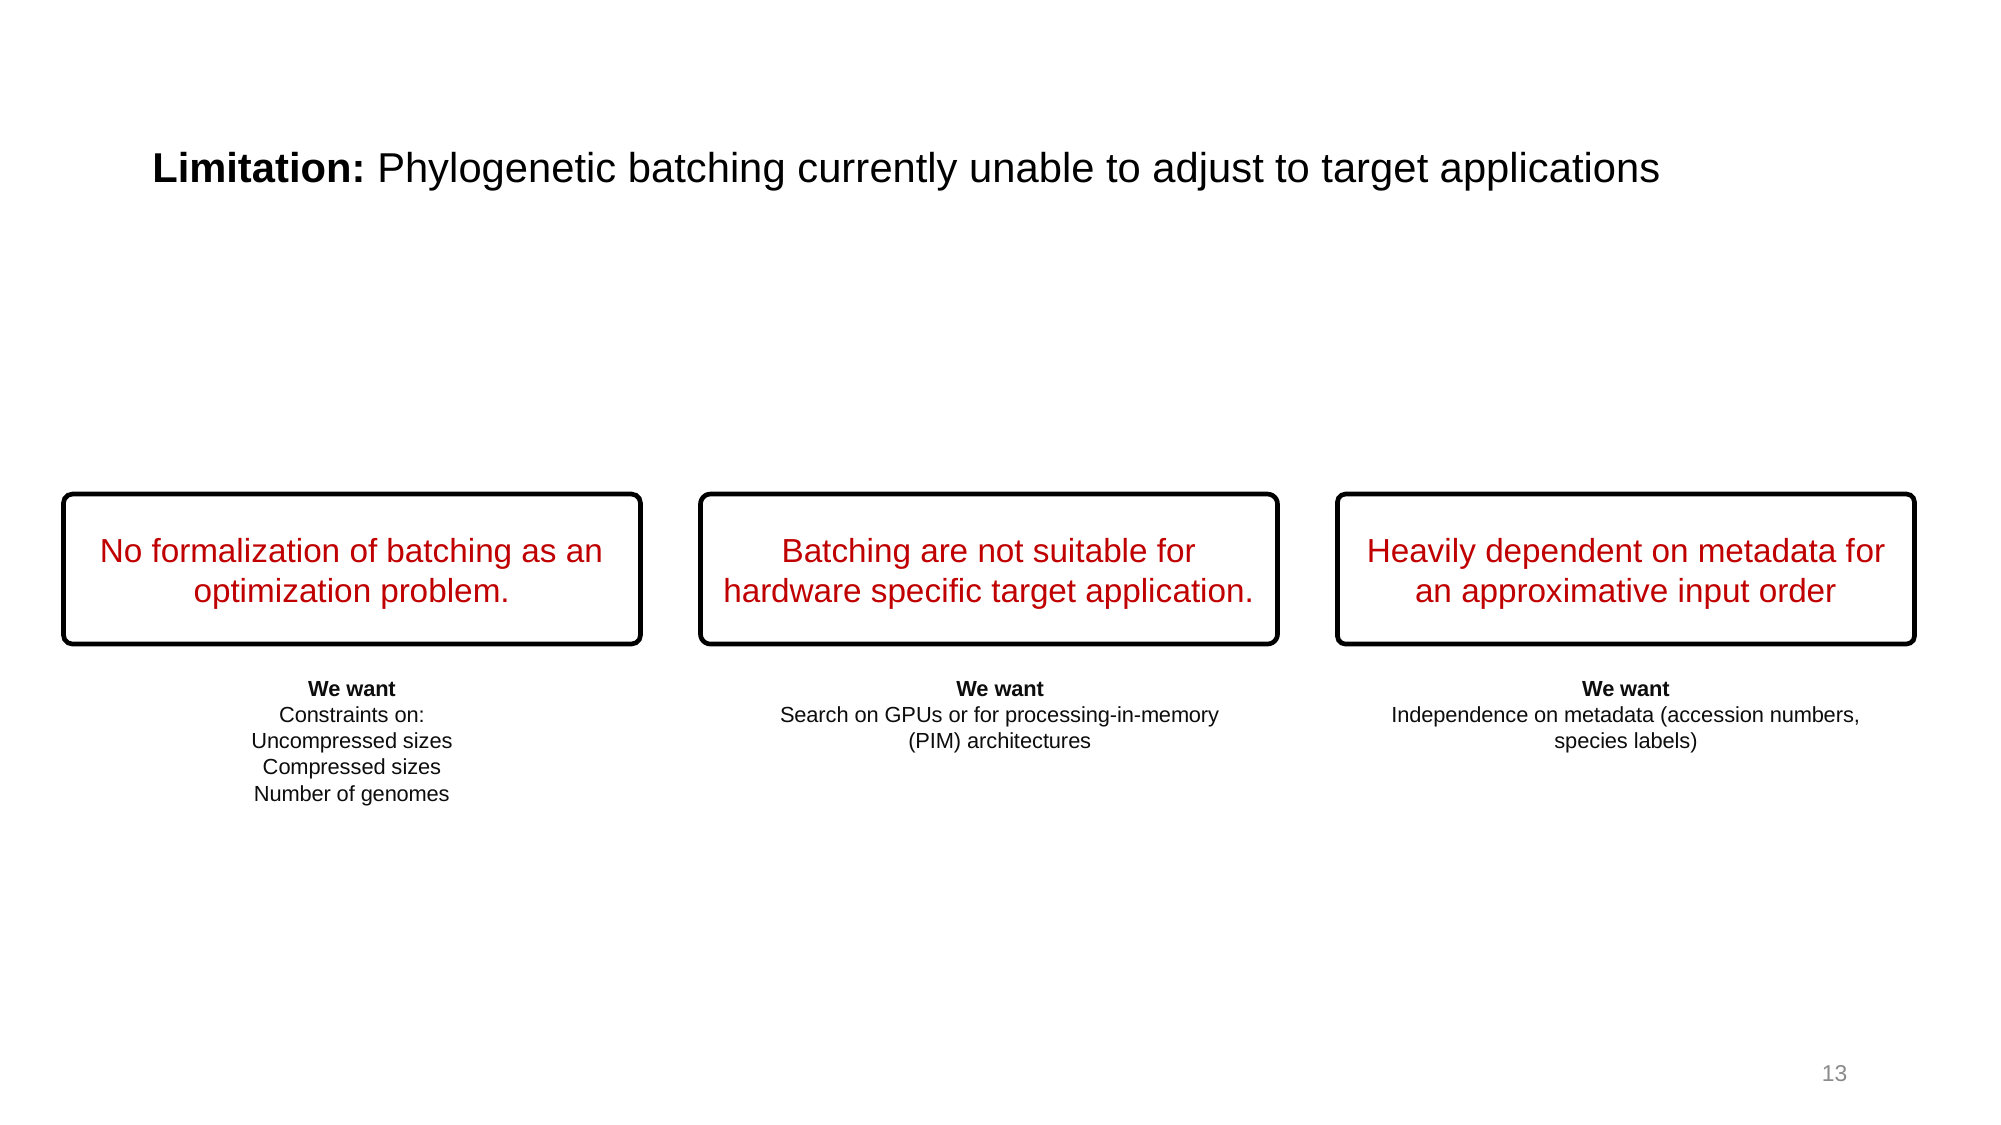

# Limitation: Phylogenetic batching currently unable to adjust to target applications
No formalization of batching as an optimization problem.
Batching are not suitable for hardware specific target application.
Heavily dependent on metadata for an approximative input order
We want
Constraints on:
Uncompressed sizes
Compressed sizes
Number of genomes
We want
Independence on metadata (accession numbers, species labels)
We want
Search on GPUs or for processing-in-memory (PIM) architectures

13